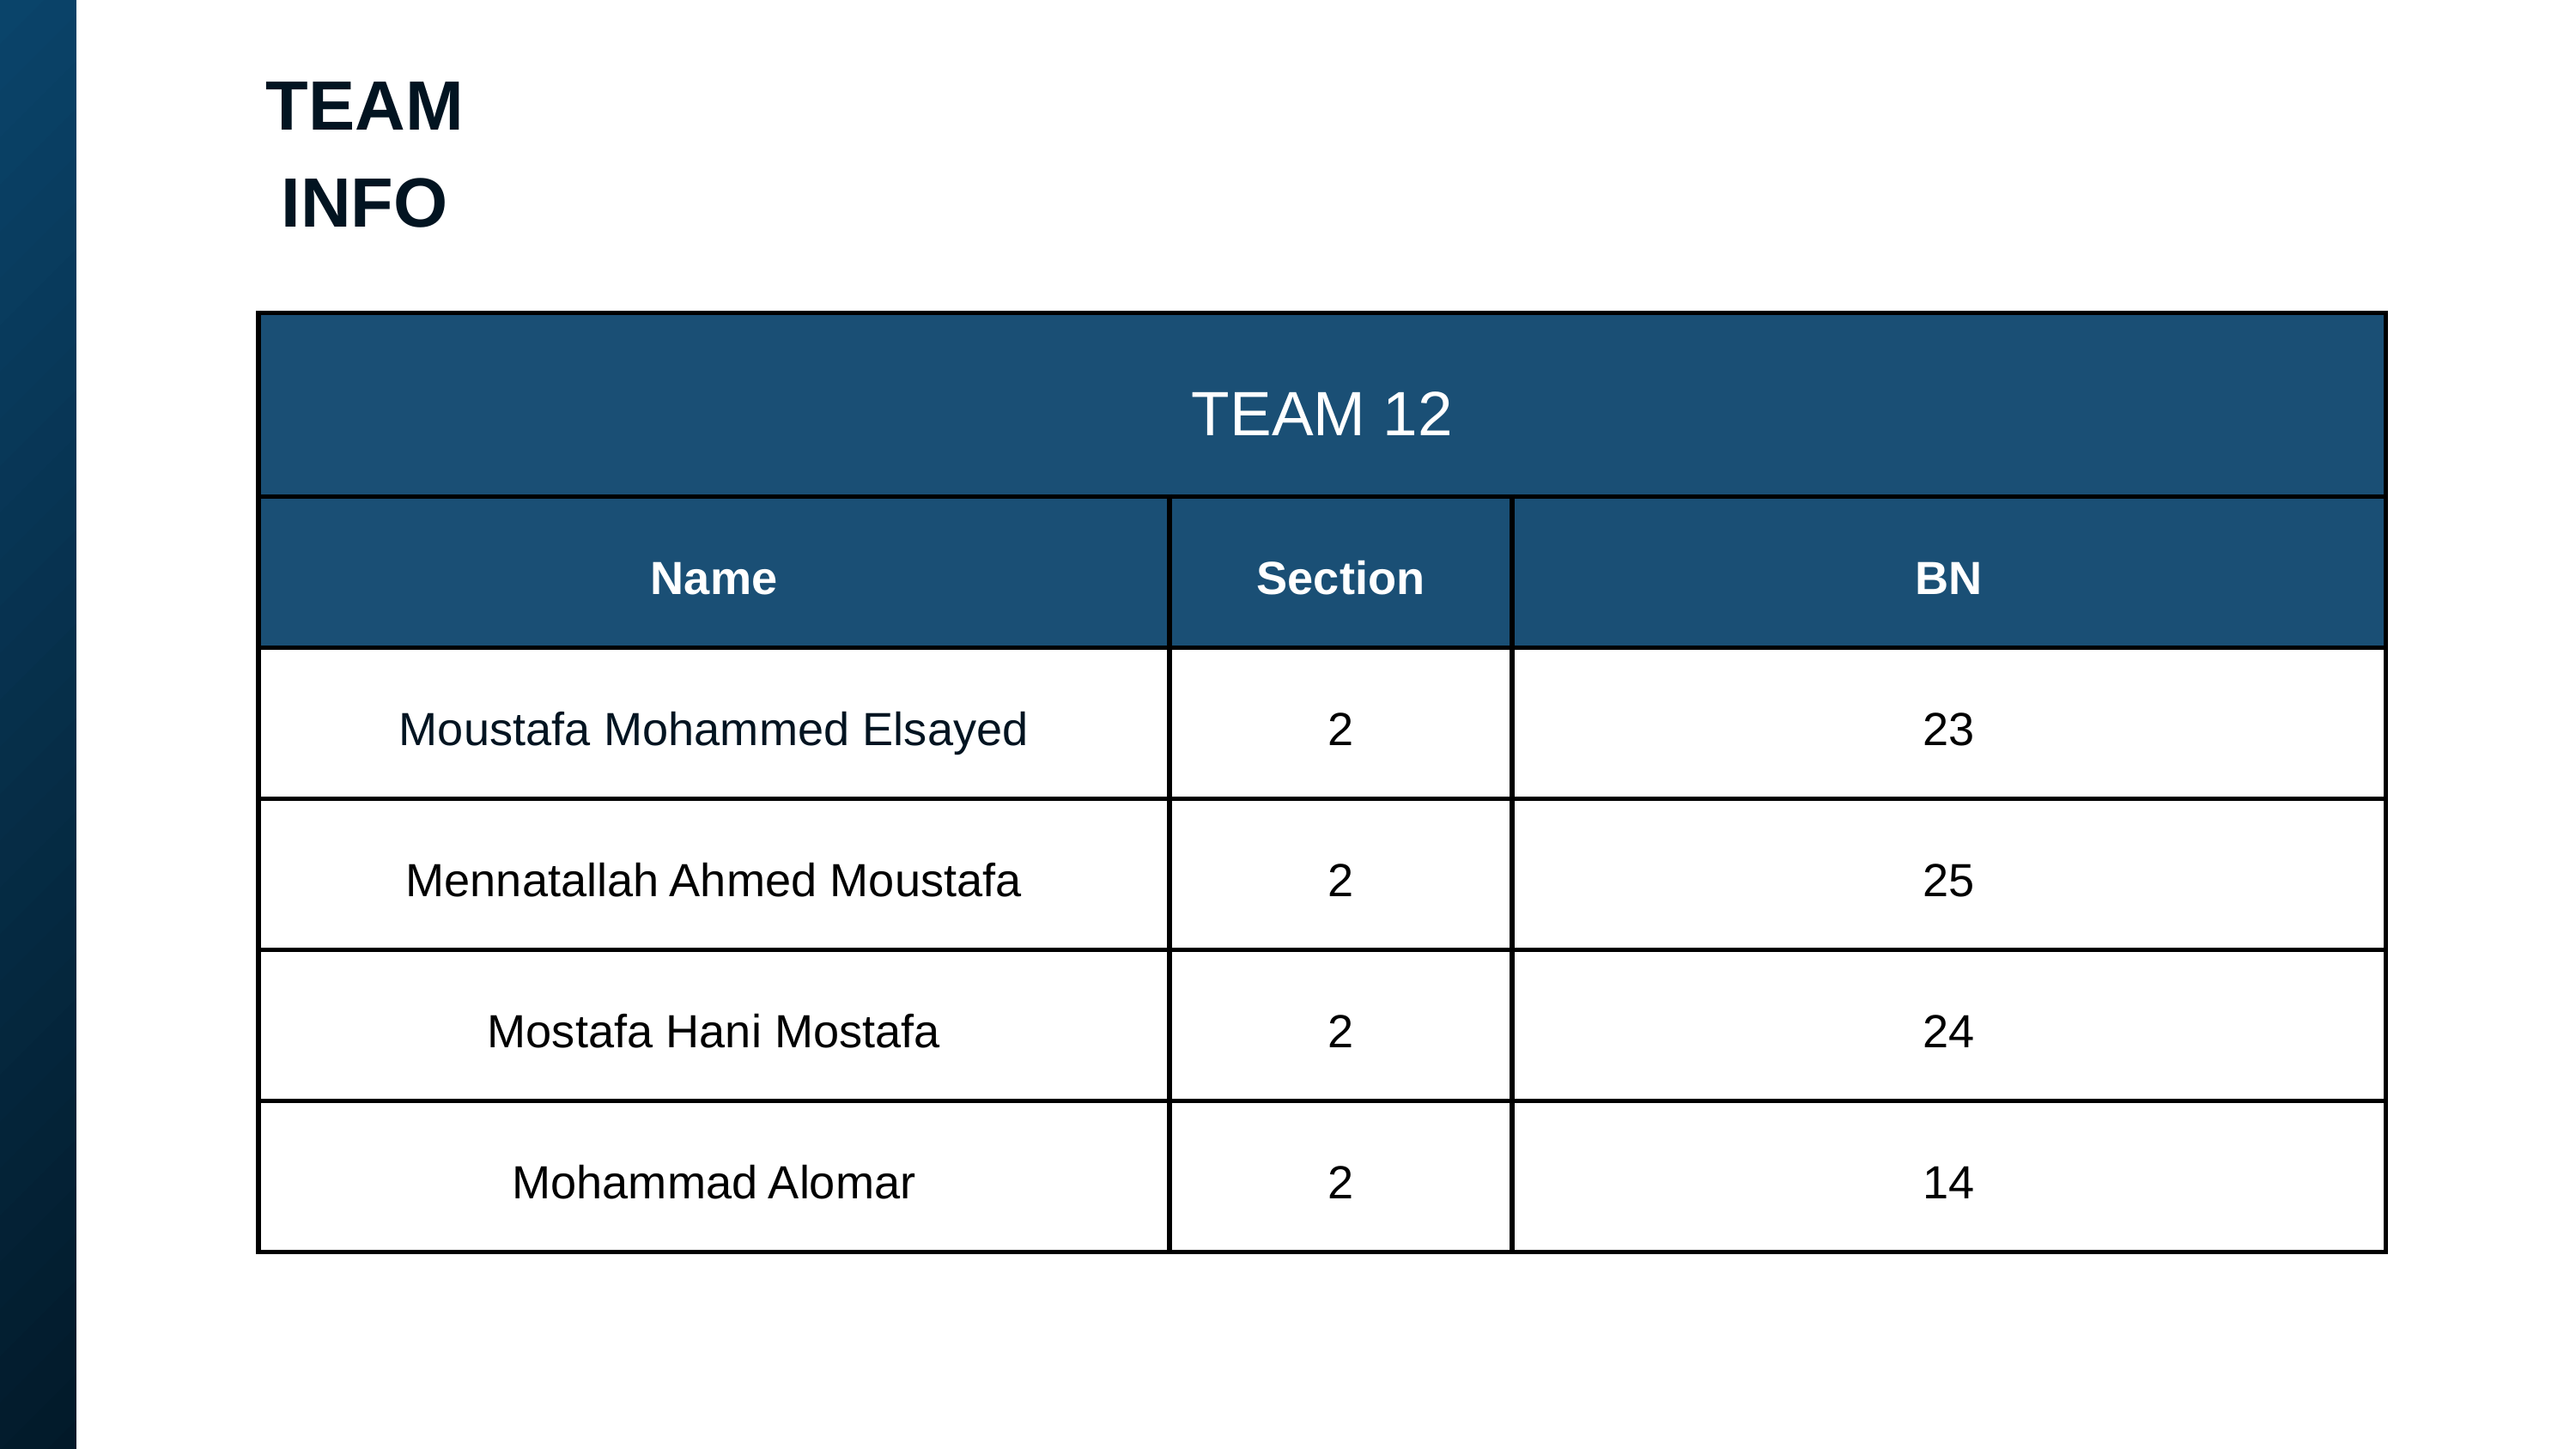

TEAM INFO
| TEAM 12 | TEAM 12 | TEAM 12 |
| --- | --- | --- |
| Name | Section | BN |
| Moustafa Mohammed Elsayed | 2 | 23 |
| Mennatallah Ahmed Moustafa | 2 | 25 |
| Mostafa Hani Mostafa | 2 | 24 |
| Mohammad Alomar | 2 | 14 |